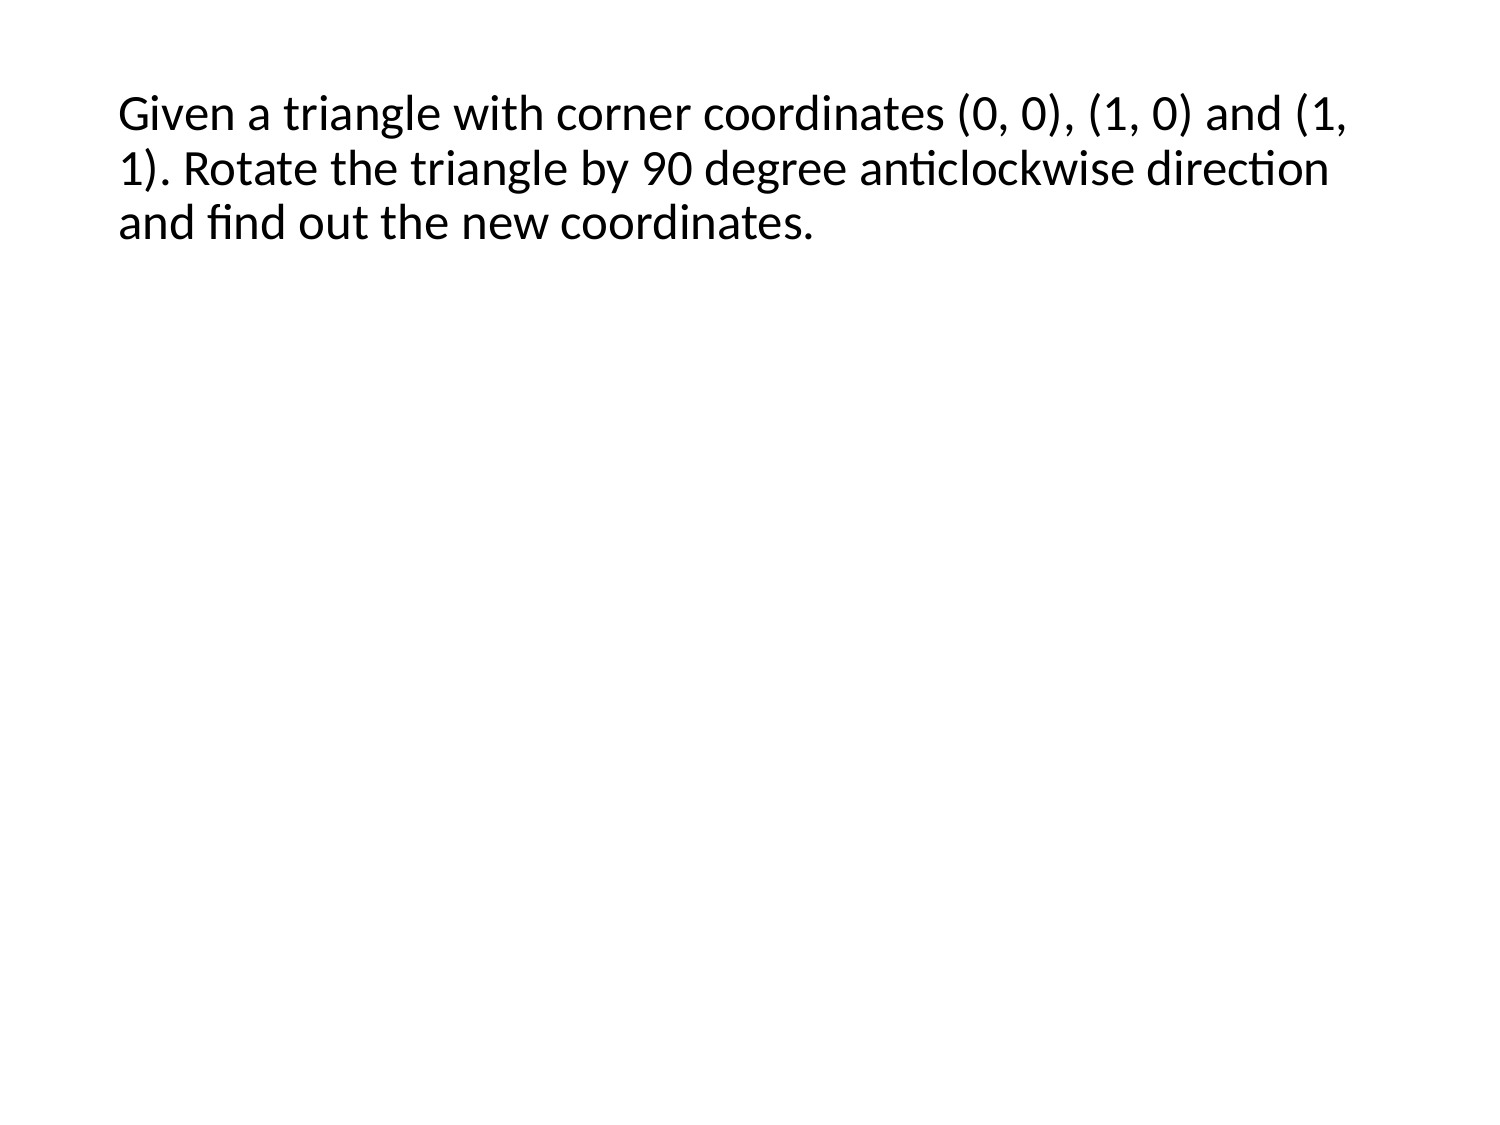

# Given a triangle with corner coordinates (0, 0), (1, 0) and (1, 1). Rotate the triangle by 90 degree anticlockwise direction and find out the new coordinates.